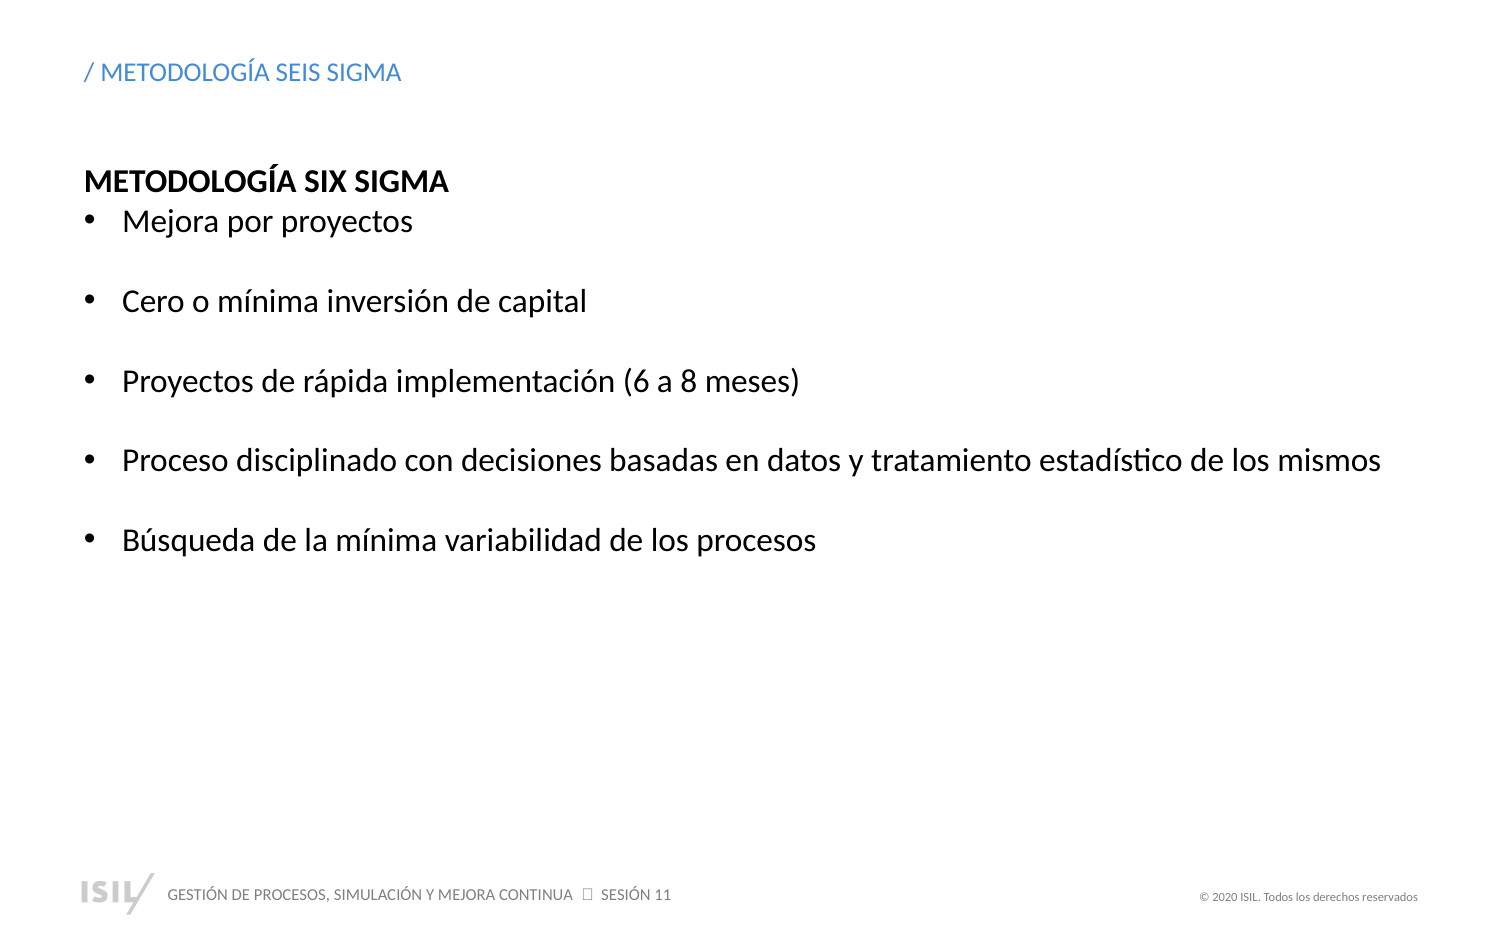

/ METODOLOGÍA SEIS SIGMA
METODOLOGÍA SIX SIGMA
Mejora por proyectos

Cero o mínima inversión de capital

Proyectos de rápida implementación (6 a 8 meses)

Proceso disciplinado con decisiones basadas en datos y tratamiento estadístico de los mismos

Búsqueda de la mínima variabilidad de los procesos